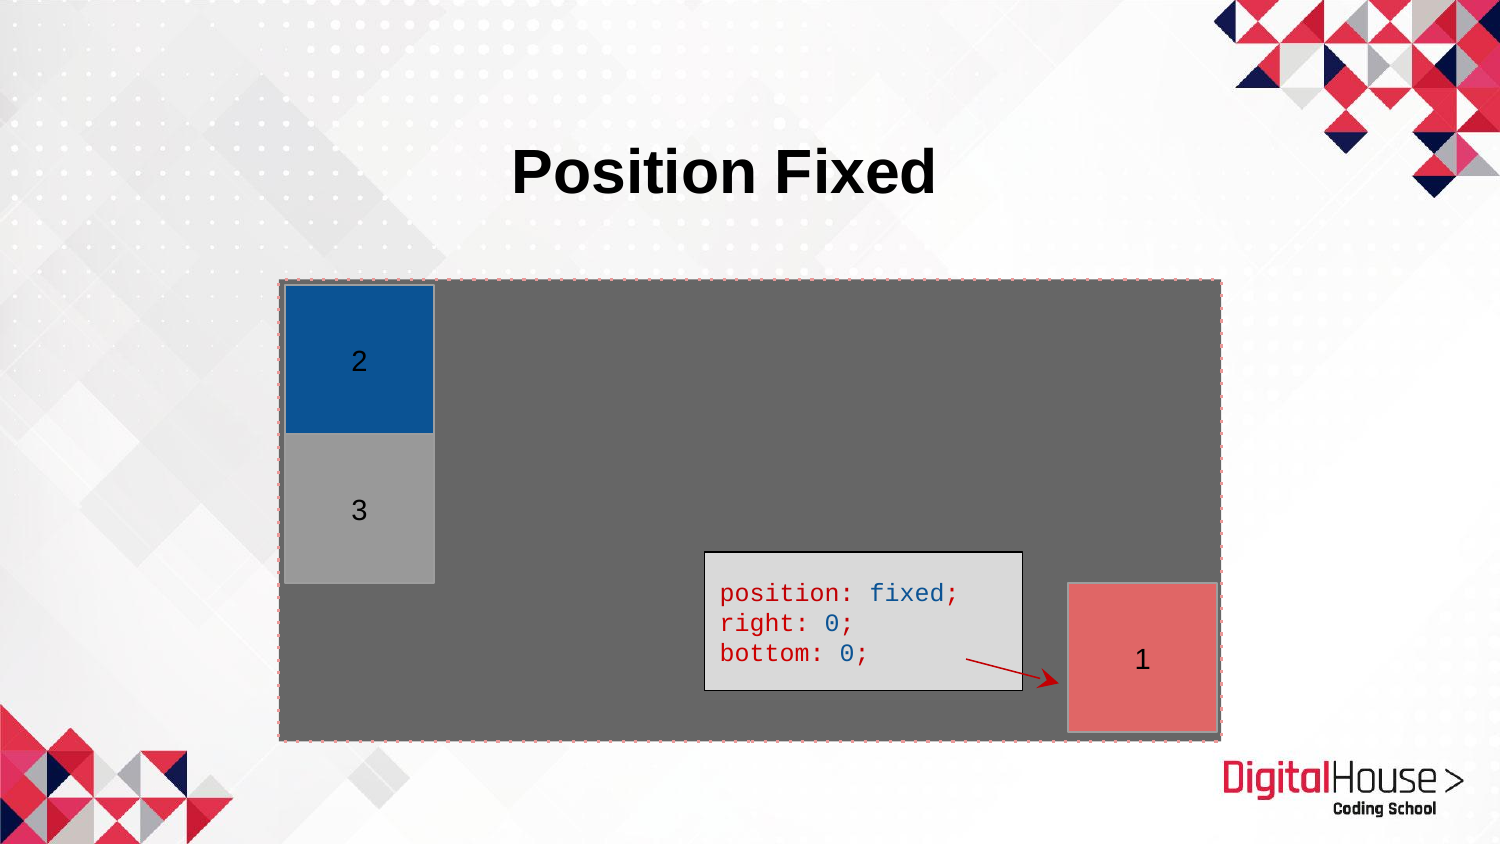

Position Fixed

2
3
position: fixed;
right: 0;
bottom: 0;
1